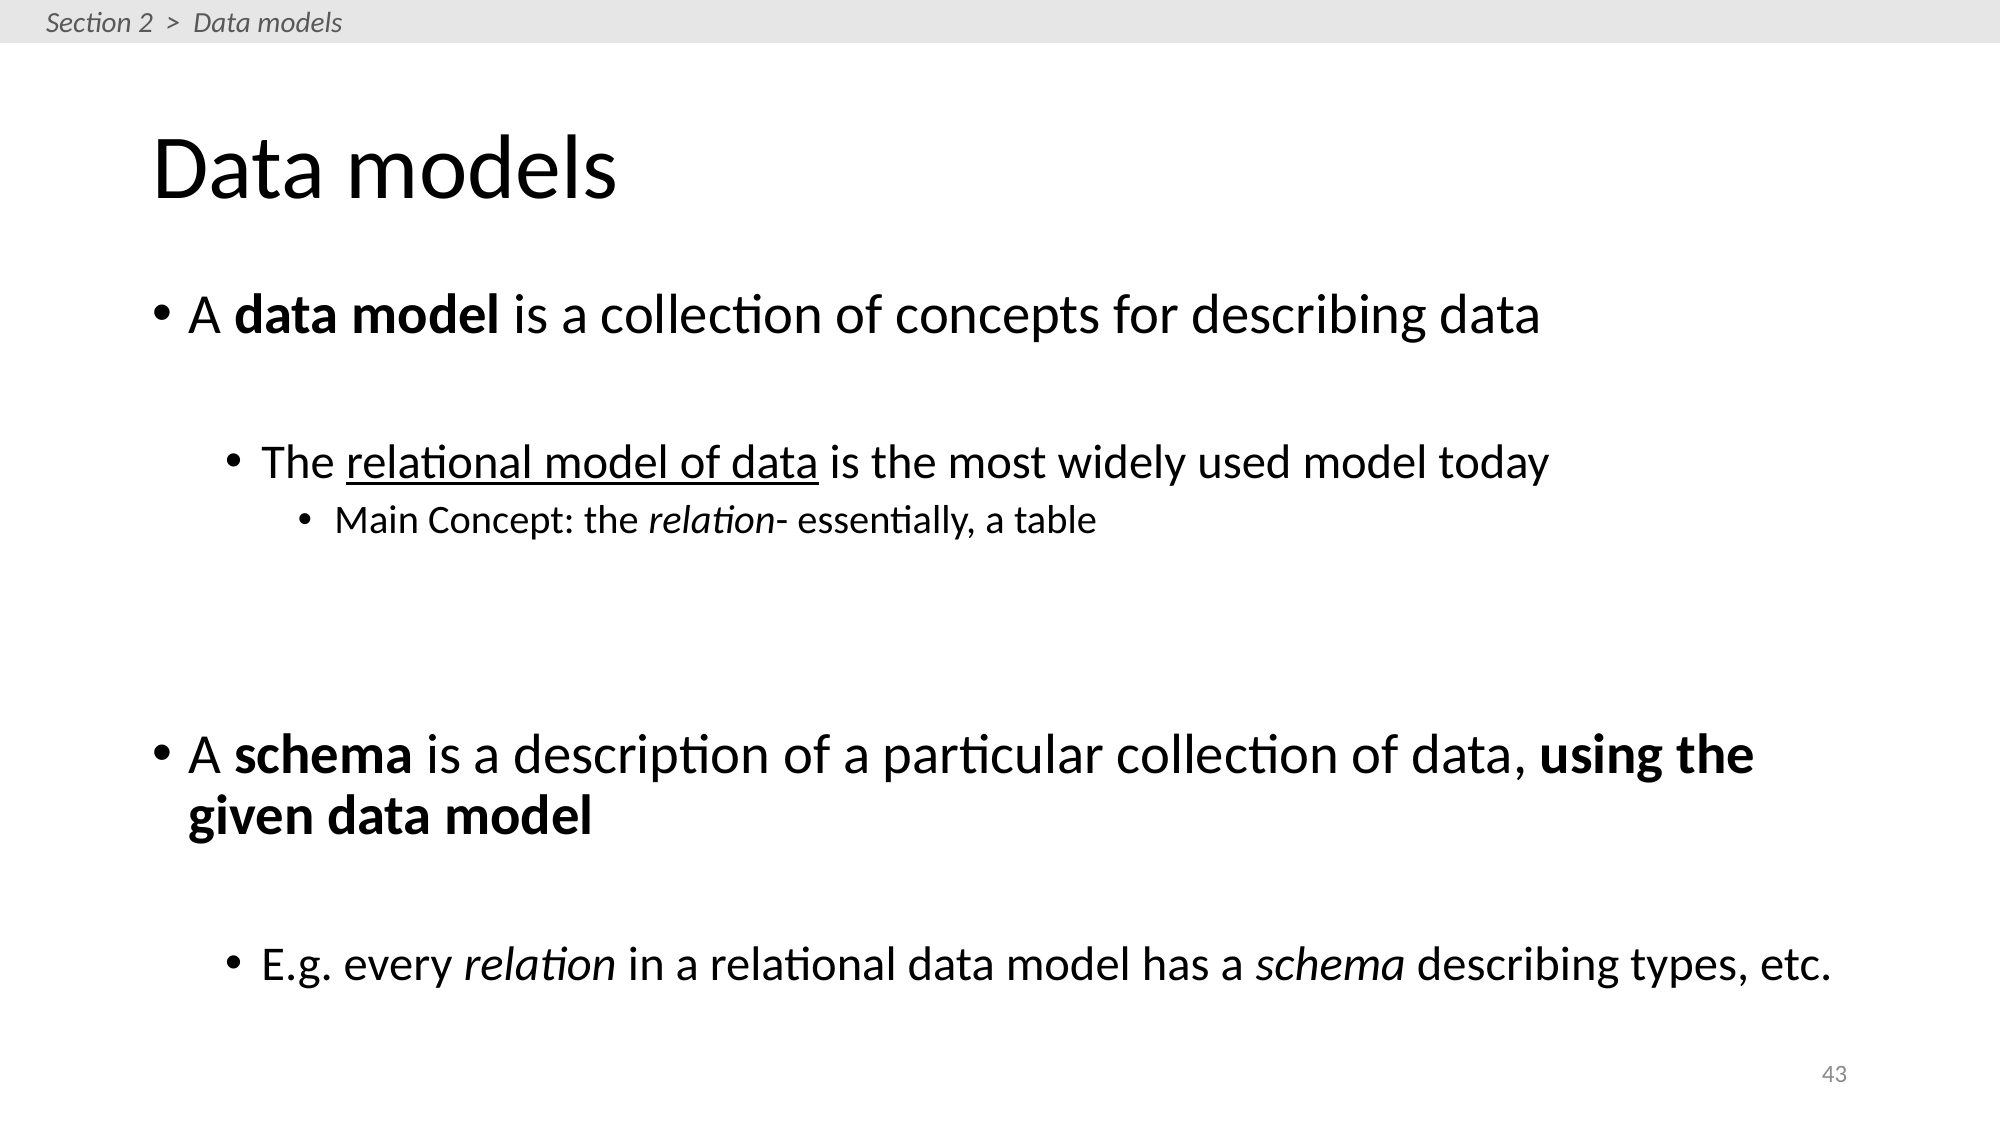

Section 2  >  Data models
# Data models
A data model is a collection of concepts for describing data

The relational model of data is the most widely used model today
Main Concept: the relation- essentially, a table

A schema is a description of a particular collection of data, using the given data model

E.g. every relation in a relational data model has a schema describing types, etc.
43